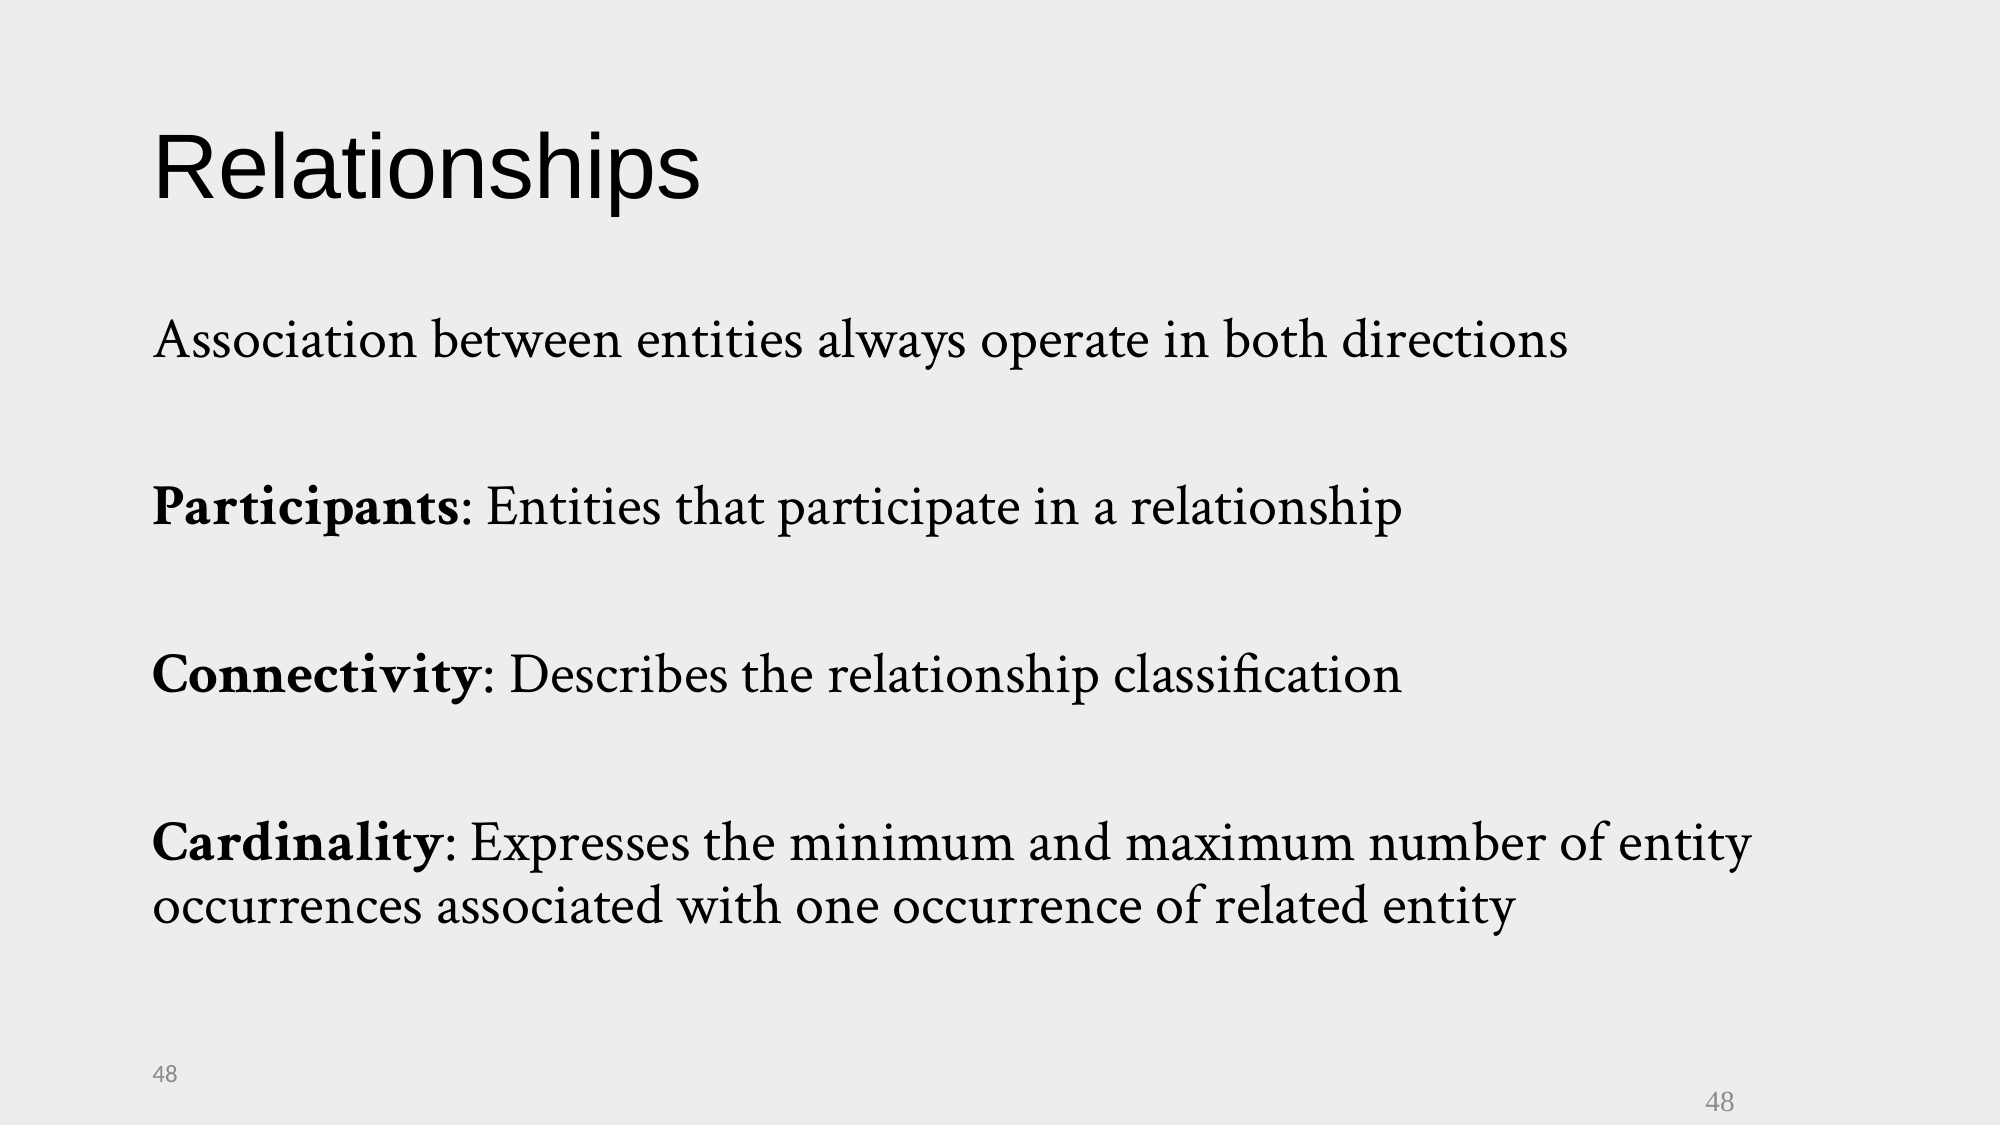

# Relationships
Association between entities always operate in both directions

Participants: Entities that participate in a relationship

Connectivity: Describes the relationship classification

Cardinality: Expresses the minimum and maximum number of entity occurrences associated with one occurrence of related entity

48
48